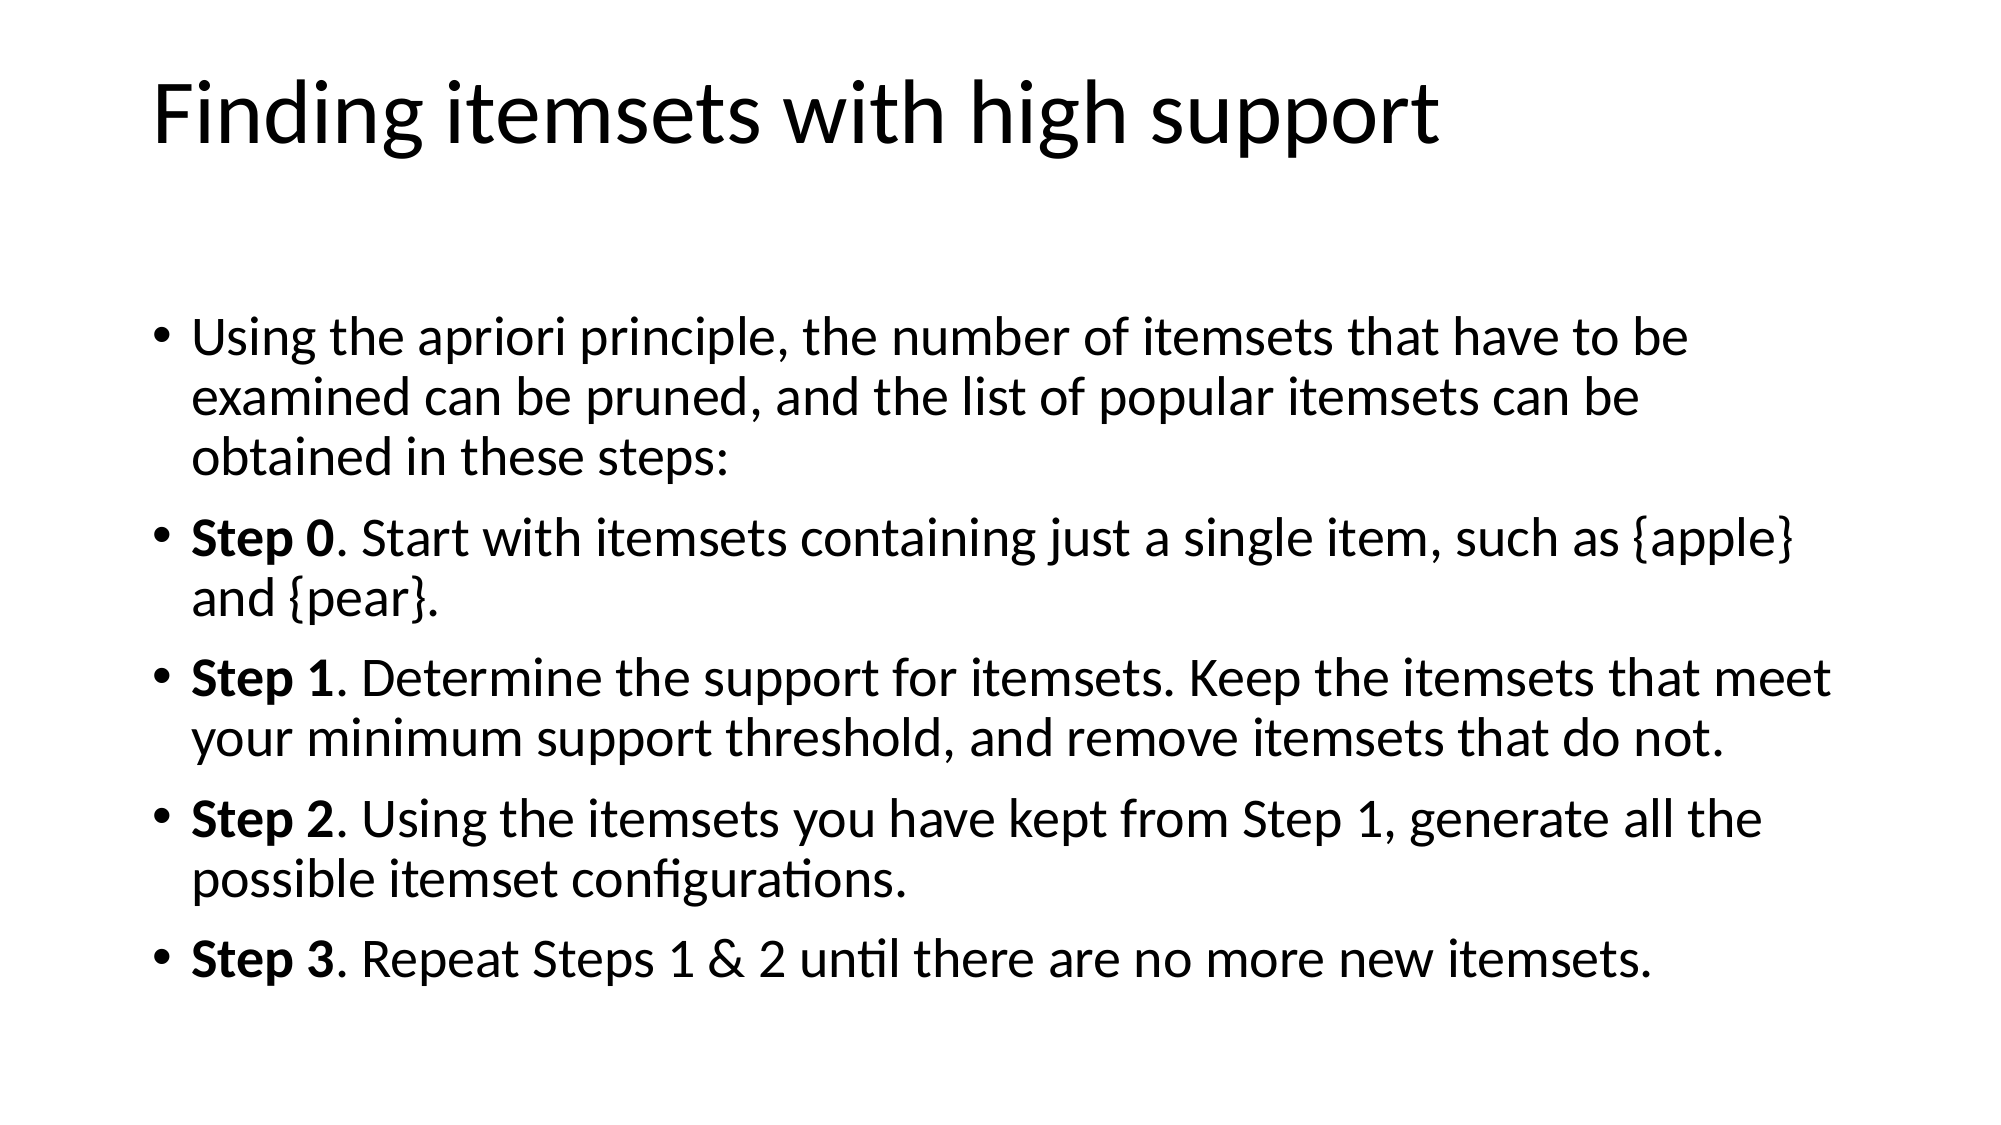

# Finding itemsets with high support
Using the apriori principle, the number of itemsets that have to be examined can be pruned, and the list of popular itemsets can be obtained in these steps:
Step 0. Start with itemsets containing just a single item, such as {apple} and {pear}.
Step 1. Determine the support for itemsets. Keep the itemsets that meet your minimum support threshold, and remove itemsets that do not.
Step 2. Using the itemsets you have kept from Step 1, generate all the possible itemset configurations.
Step 3. Repeat Steps 1 & 2 until there are no more new itemsets.